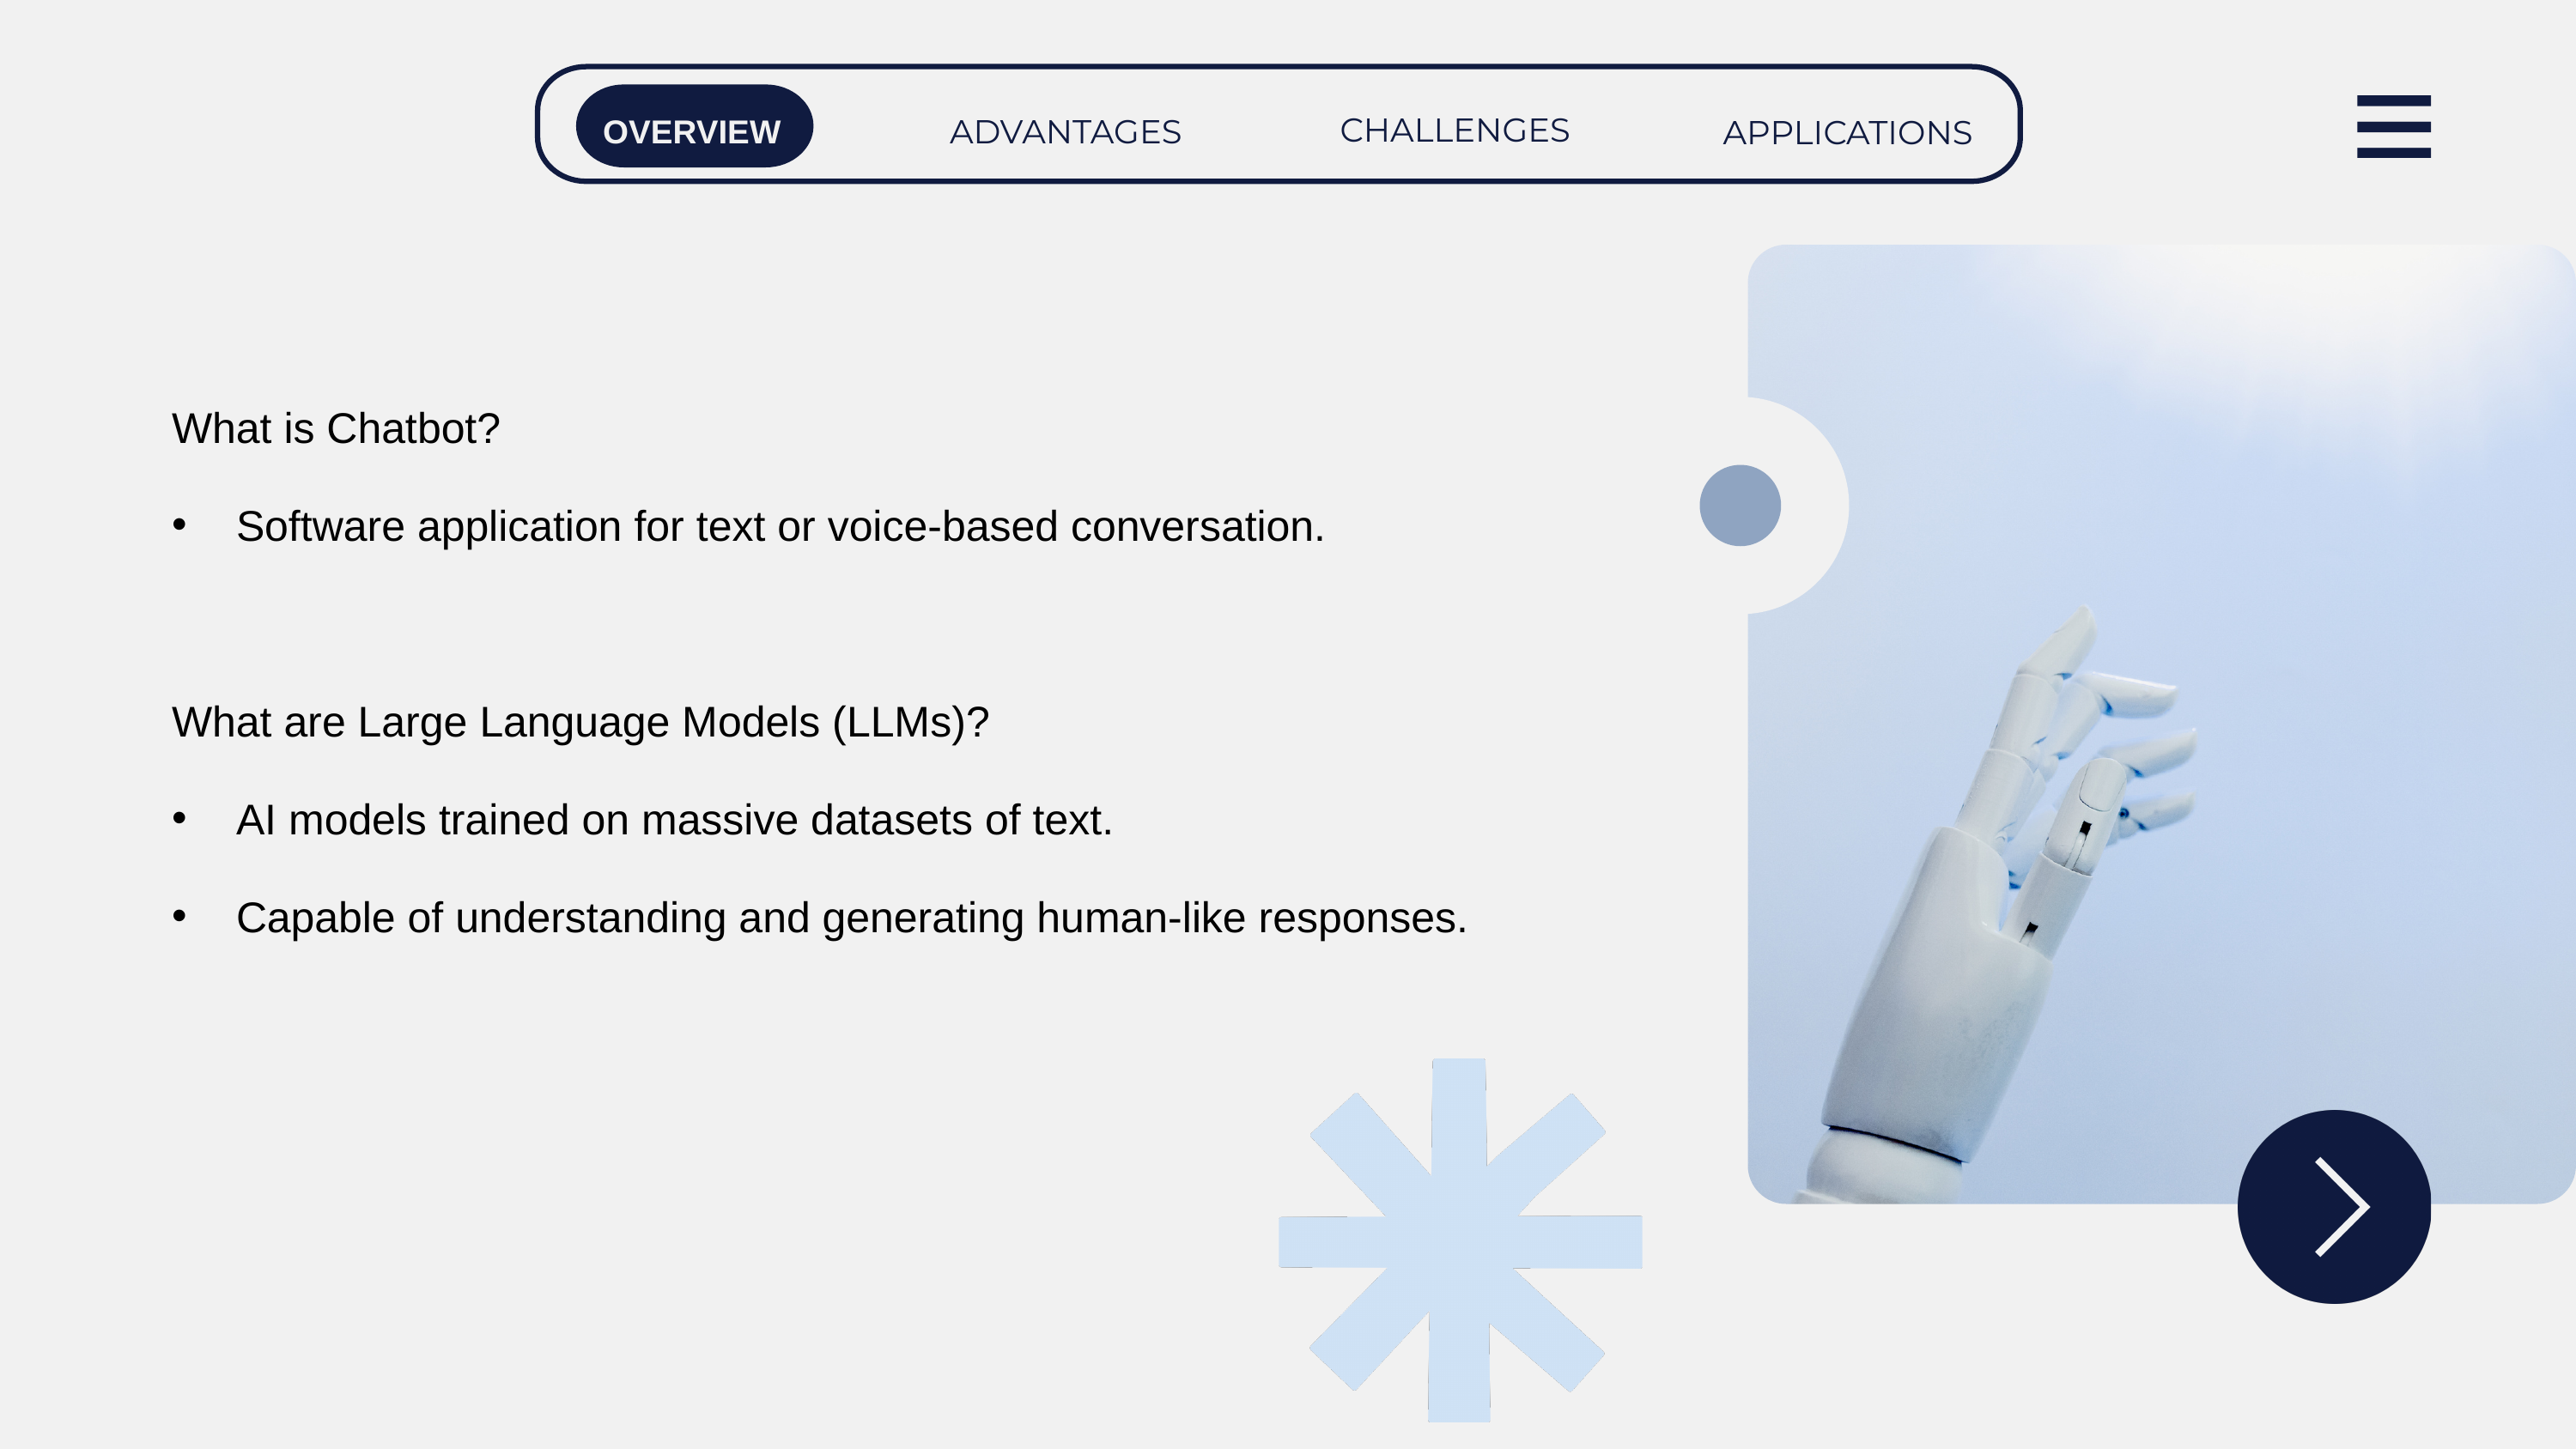

CHALLENGES
OVERVIEW
ADVANTAGES
APPLICATIONS

What is Chatbot?
Software application for text or voice-based conversation.

What are Large Language Models (LLMs)?
AI models trained on massive datasets of text.
Capable of understanding and generating human-like responses.